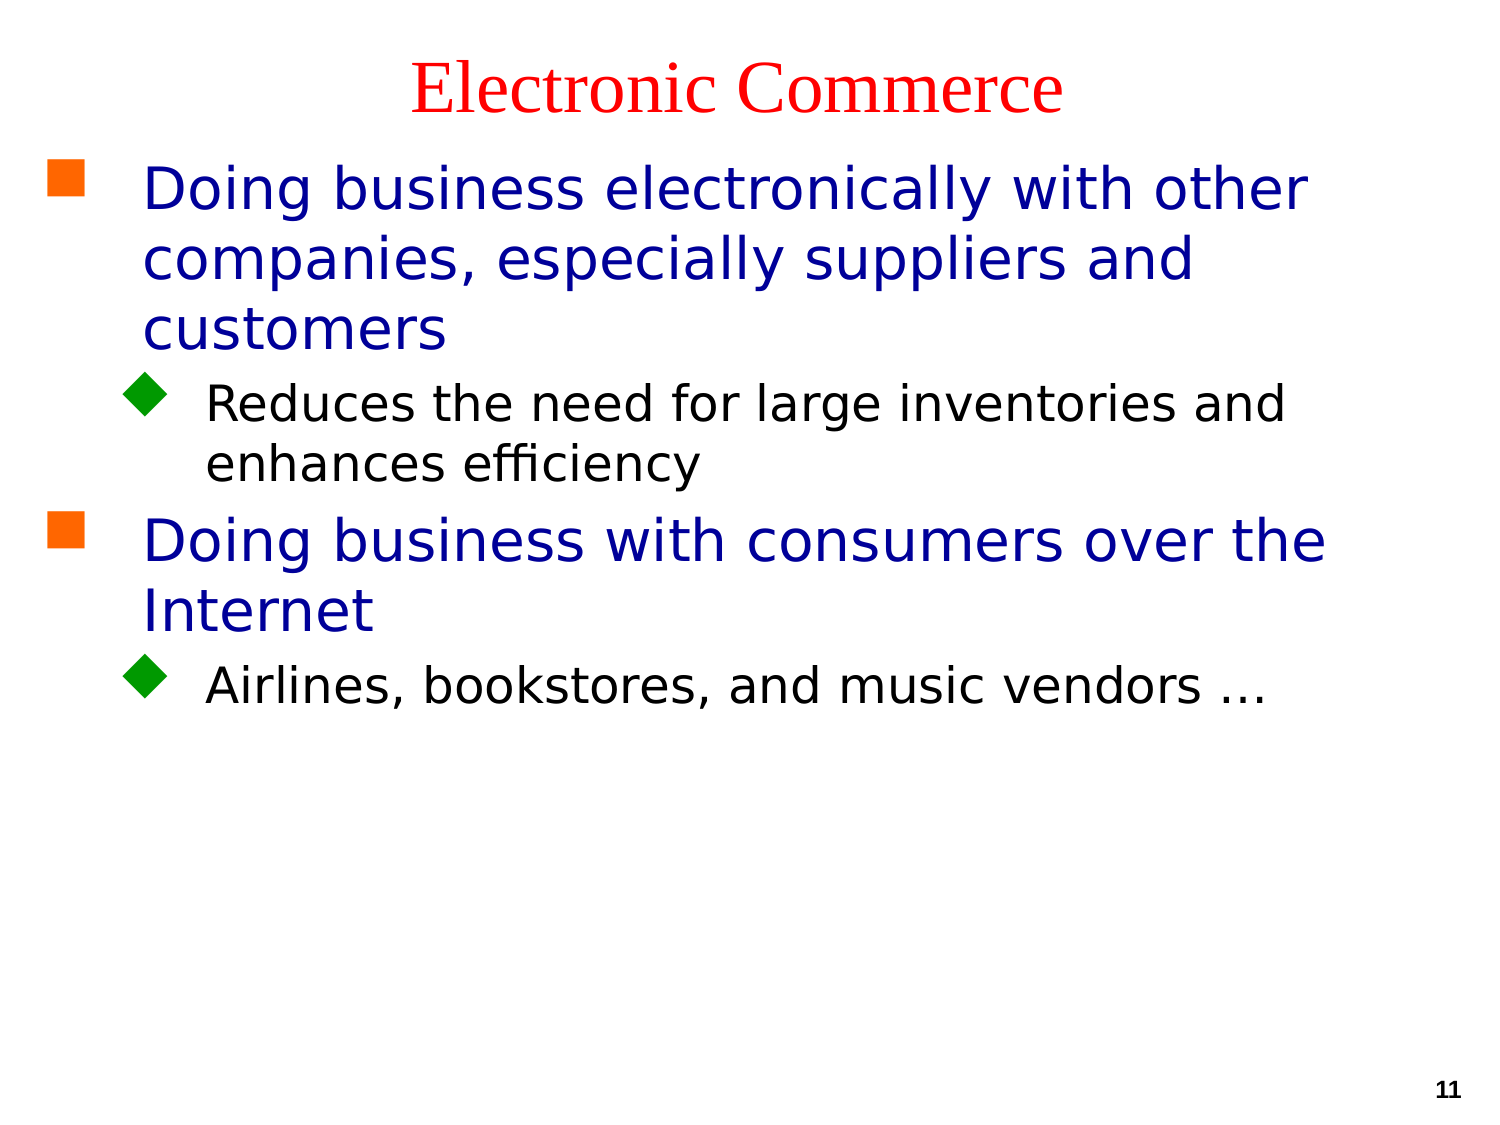

# Electronic Commerce
Doing business electronically with other companies, especially suppliers and customers
Reduces the need for large inventories and enhances efficiency
Doing business with consumers over the Internet
Airlines, bookstores, and music vendors …